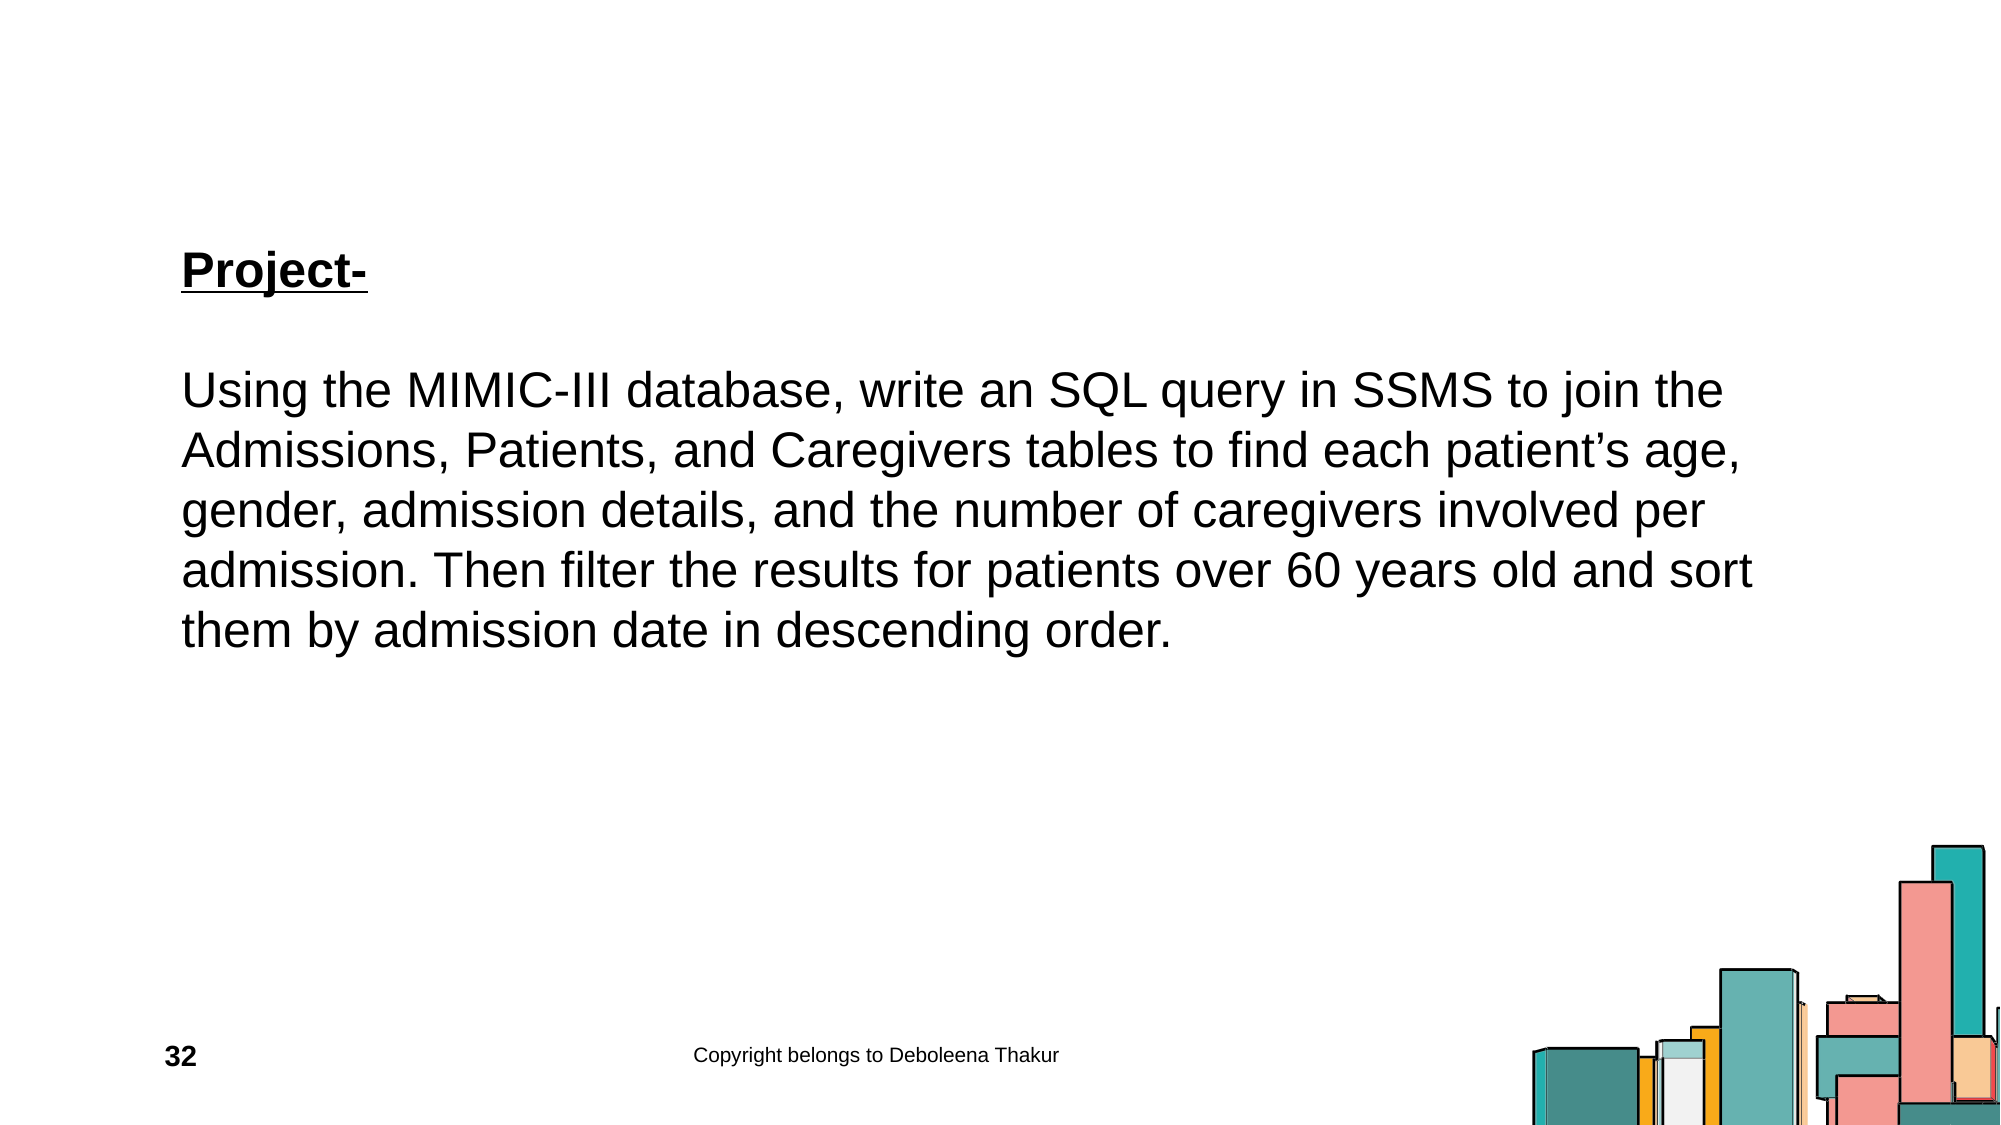

Project-
Using the MIMIC-III database, write an SQL query in SSMS to join the Admissions, Patients, and Caregivers tables to find each patient’s age, gender, admission details, and the number of caregivers involved per admission. Then filter the results for patients over 60 years old and sort them by admission date in descending order.
32
Copyright belongs to Deboleena Thakur